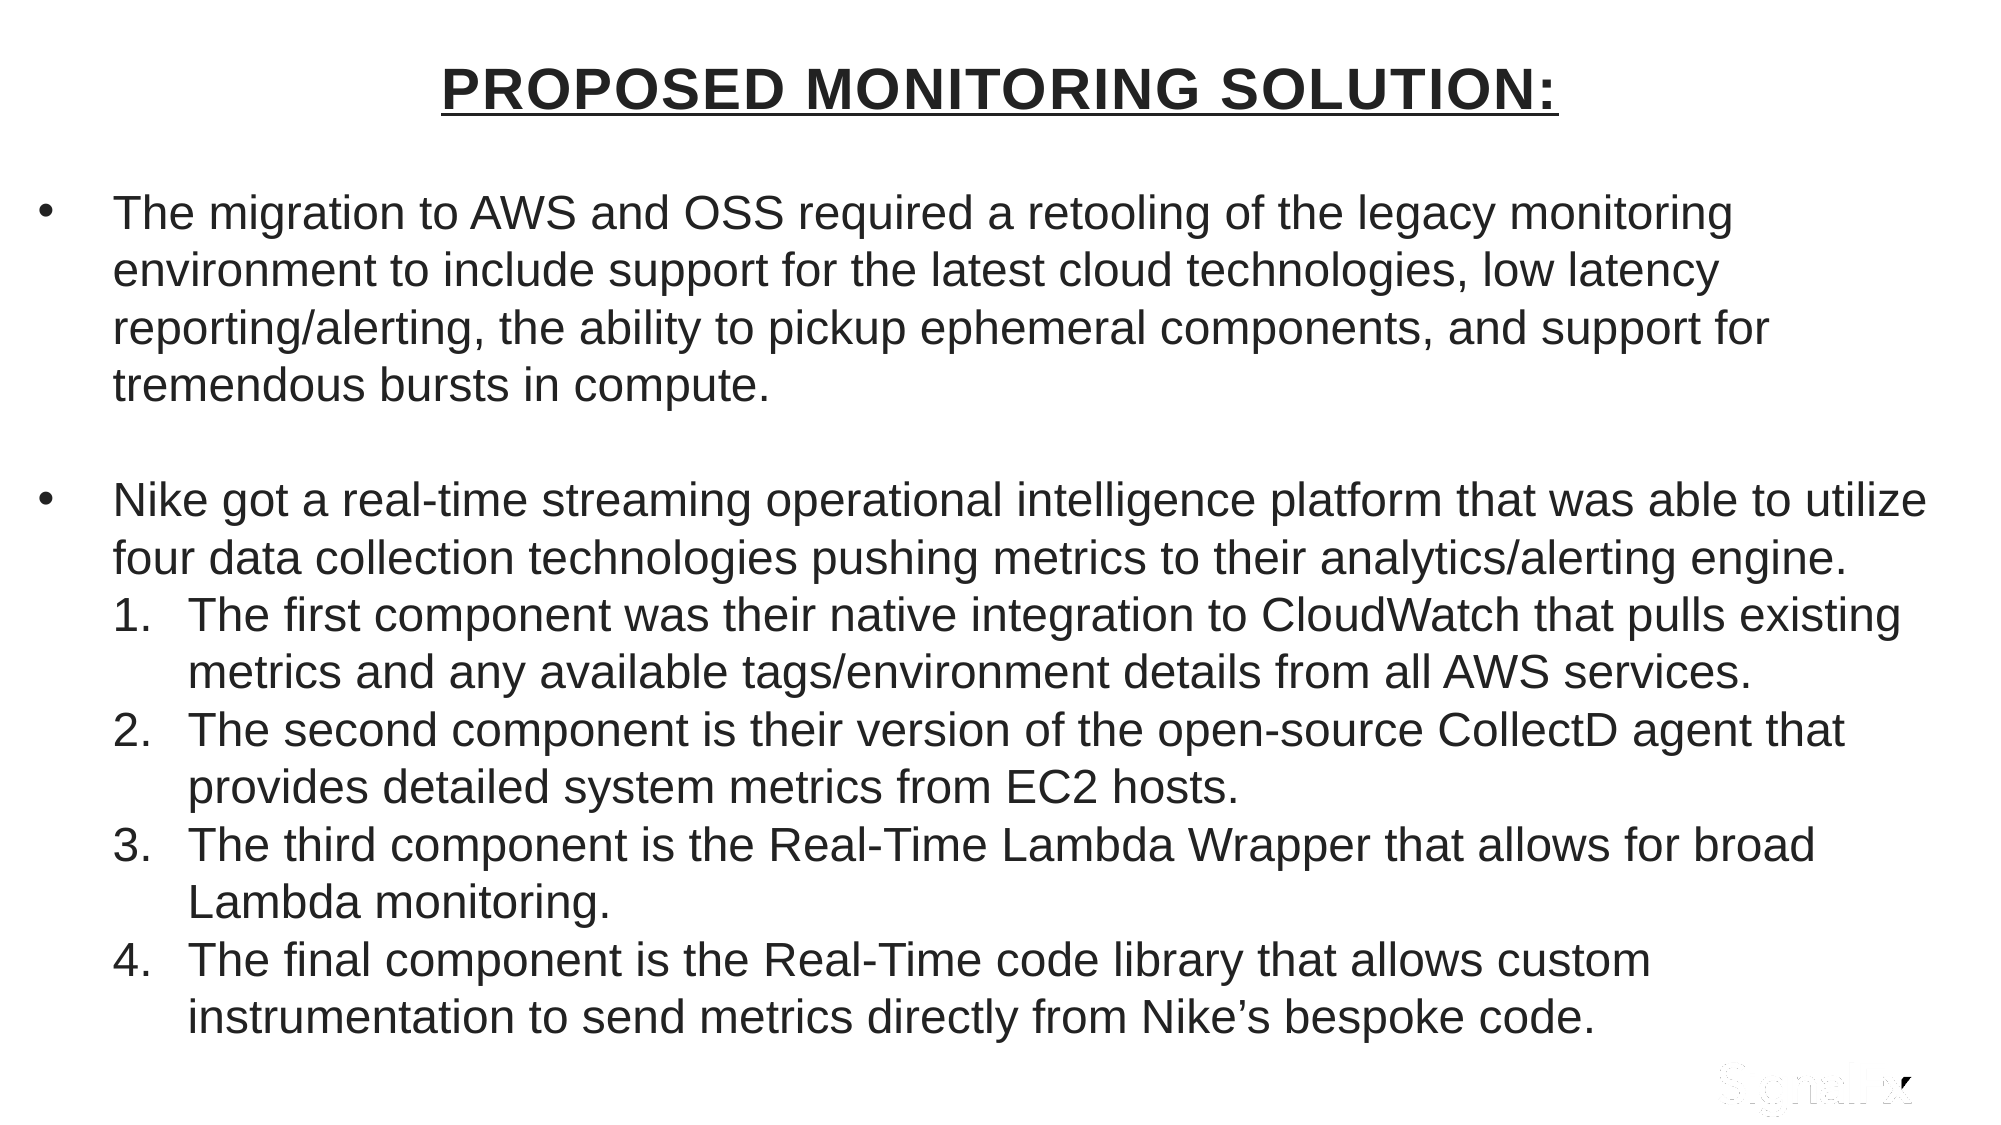

# Proposed monitoring Solution:
The migration to AWS and OSS required a retooling of the legacy monitoring environment to include support for the latest cloud technologies, low latency reporting/alerting, the ability to pickup ephemeral components, and support for tremendous bursts in compute.

Nike got a real-time streaming operational intelligence platform that was able to utilize four data collection technologies pushing metrics to their analytics/alerting engine.
The first component was their native integration to CloudWatch that pulls existing metrics and any available tags/environment details from all AWS services.
The second component is their version of the open-source CollectD agent that provides detailed system metrics from EC2 hosts.
The third component is the Real-Time Lambda Wrapper that allows for broad Lambda monitoring.
The final component is the Real-Time code library that allows custom instrumentation to send metrics directly from Nike’s bespoke code.